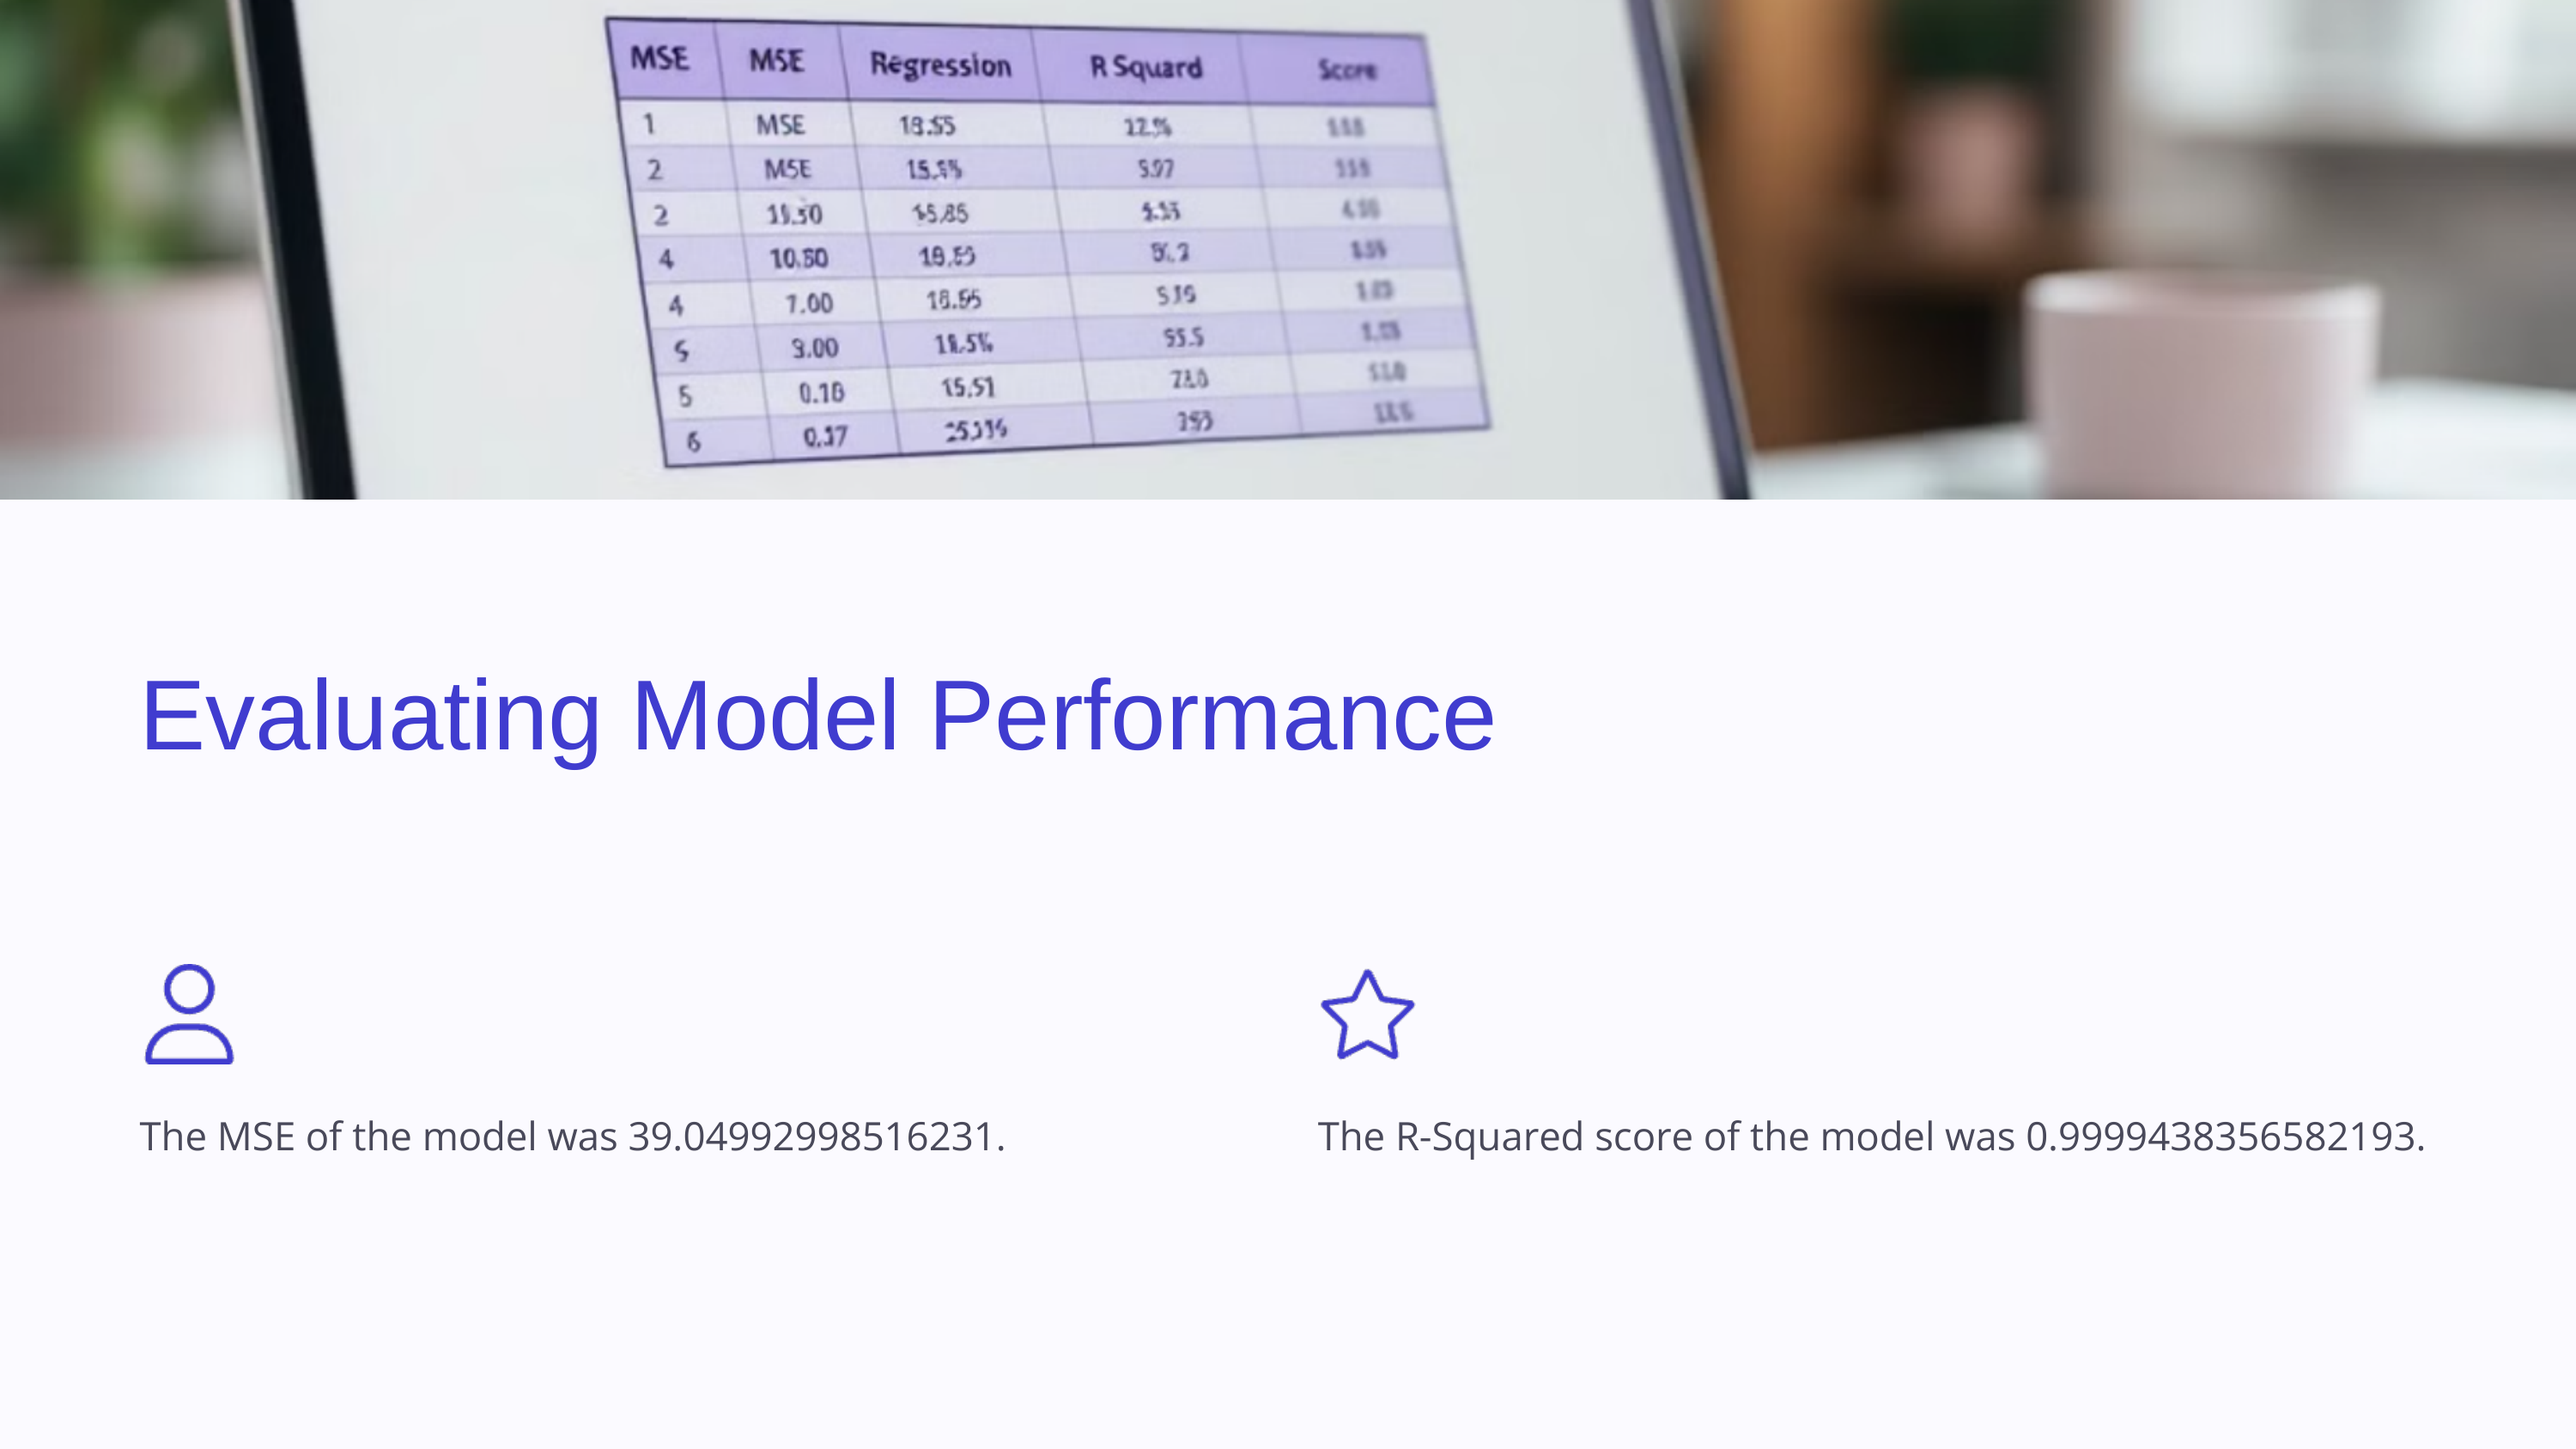

Evaluating Model Performance

The MSE of the model was 39.04992998516231.

The R-Squared score of the model was 0.9999438356582193.